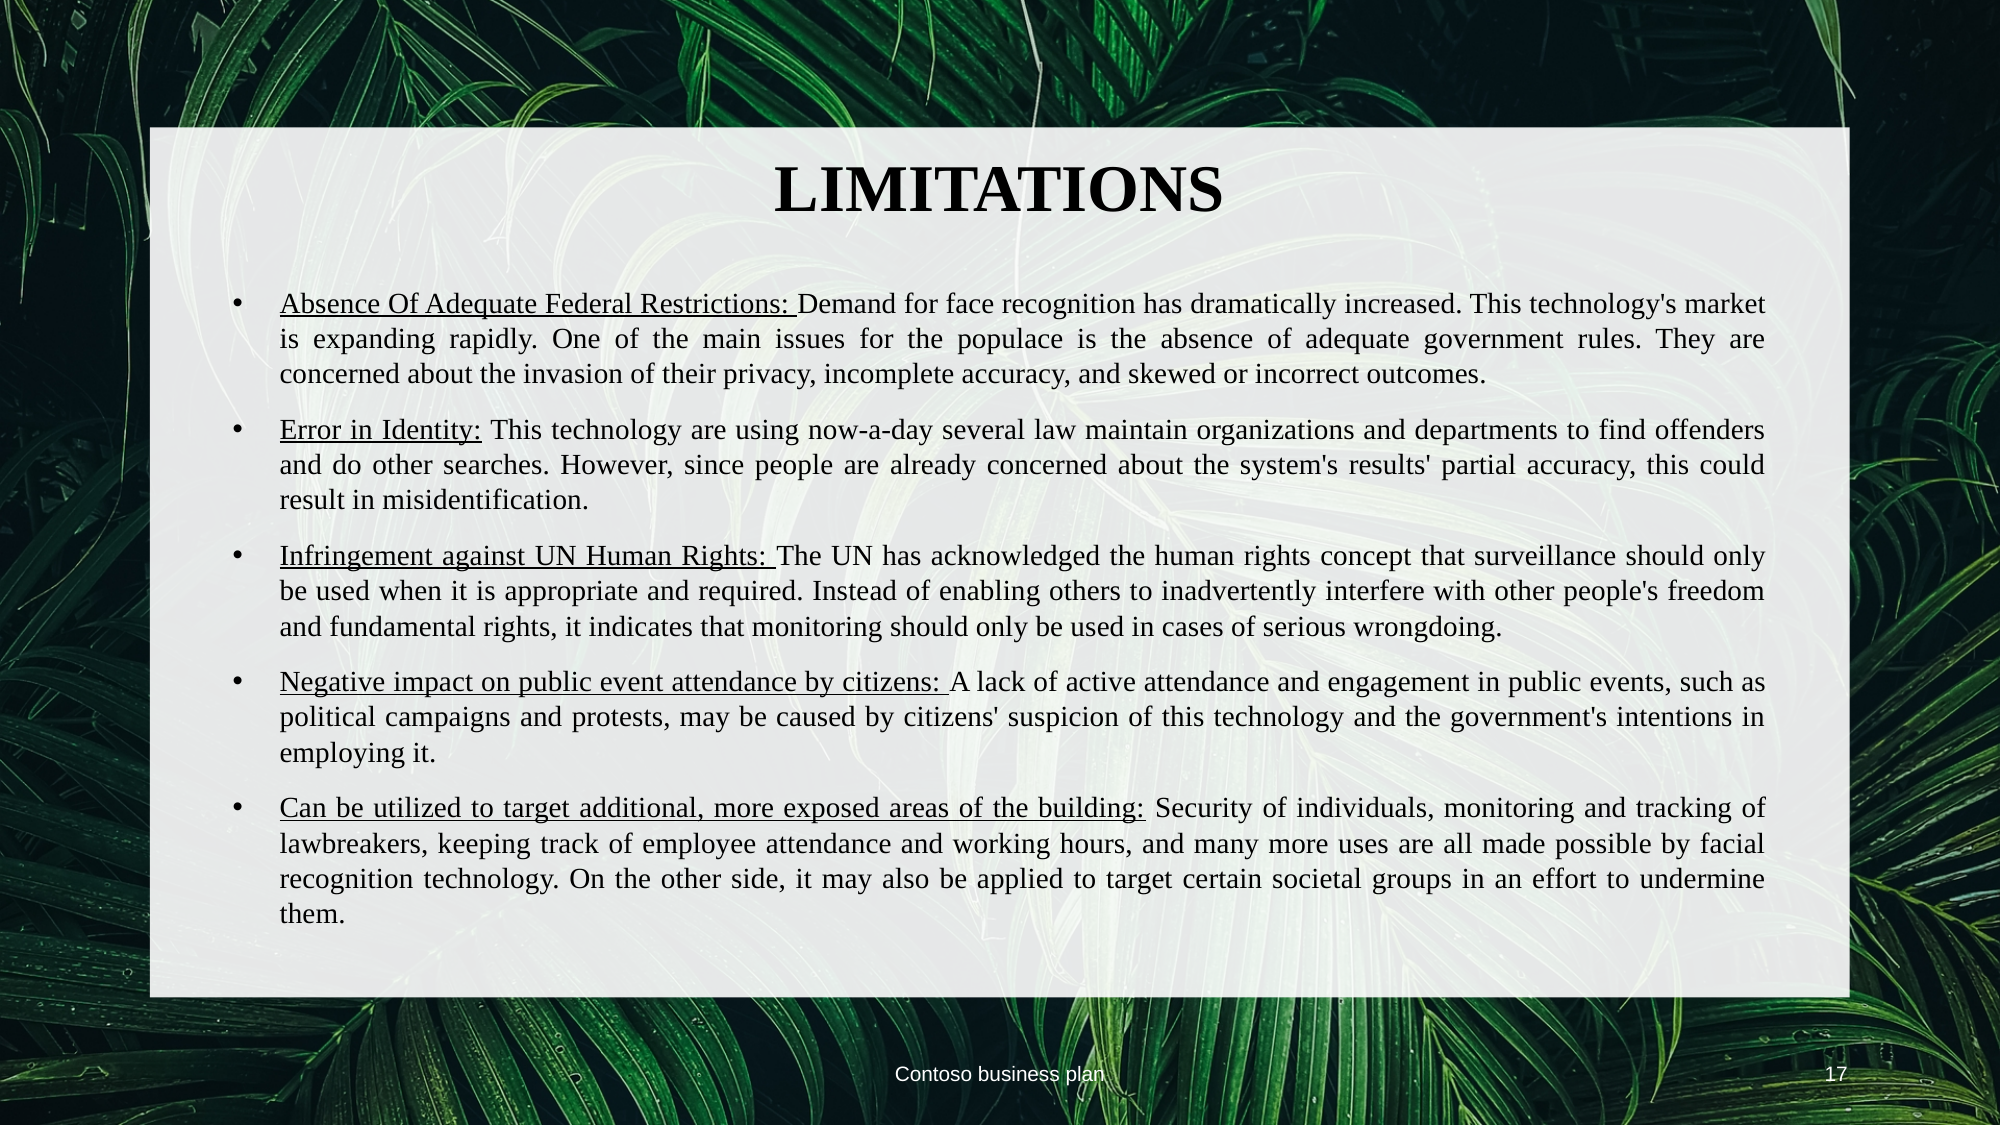

# LIMITATIONS

Absence Of Adequate Federal Restrictions: Demand for face recognition has dramatically increased. This technology's market is expanding rapidly. One of the main issues for the populace is the absence of adequate government rules. They are concerned about the invasion of their privacy, incomplete accuracy, and skewed or incorrect outcomes.
Error in Identity: This technology are using now-a-day several law maintain organizations and departments to find offenders and do other searches. However, since people are already concerned about the system's results' partial accuracy, this could result in misidentification.
Infringement against UN Human Rights: The UN has acknowledged the human rights concept that surveillance should only be used when it is appropriate and required. Instead of enabling others to inadvertently interfere with other people's freedom and fundamental rights, it indicates that monitoring should only be used in cases of serious wrongdoing.
Negative impact on public event attendance by citizens: A lack of active attendance and engagement in public events, such as political campaigns and protests, may be caused by citizens' suspicion of this technology and the government's intentions in employing it.
Can be utilized to target additional, more exposed areas of the building: Security of individuals, monitoring and tracking of lawbreakers, keeping track of employee attendance and working hours, and many more uses are all made possible by facial recognition technology. On the other side, it may also be applied to target certain societal groups in an effort to undermine them.
Contoso business plan
17